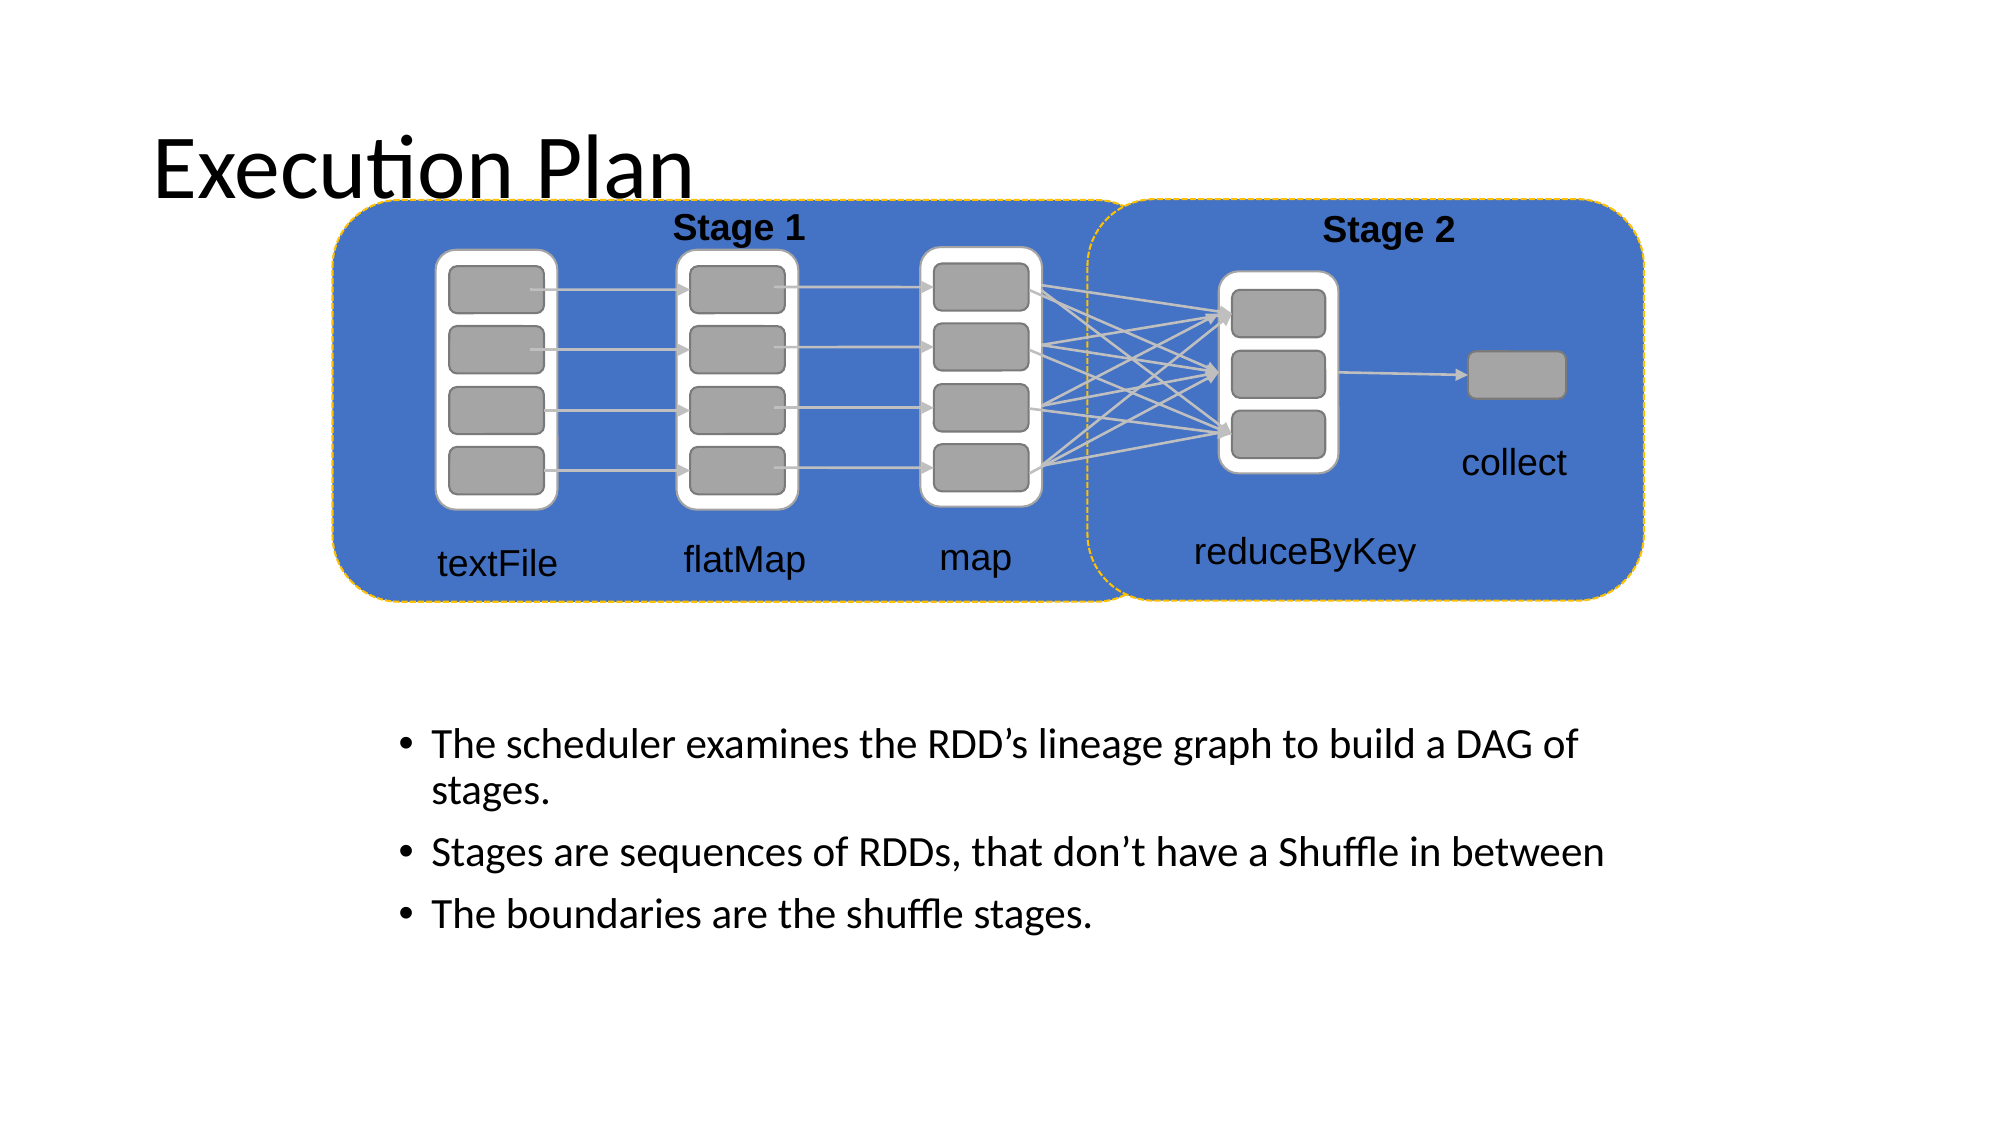

# Execution Plan
Stage 1
Stage 2

collect
reduceByKey
map
flatMap
textFile
The scheduler examines the RDD’s lineage graph to build a DAG of stages.
Stages are sequences of RDDs, that don’t have a Shuffle in between
The boundaries are the shuffle stages.